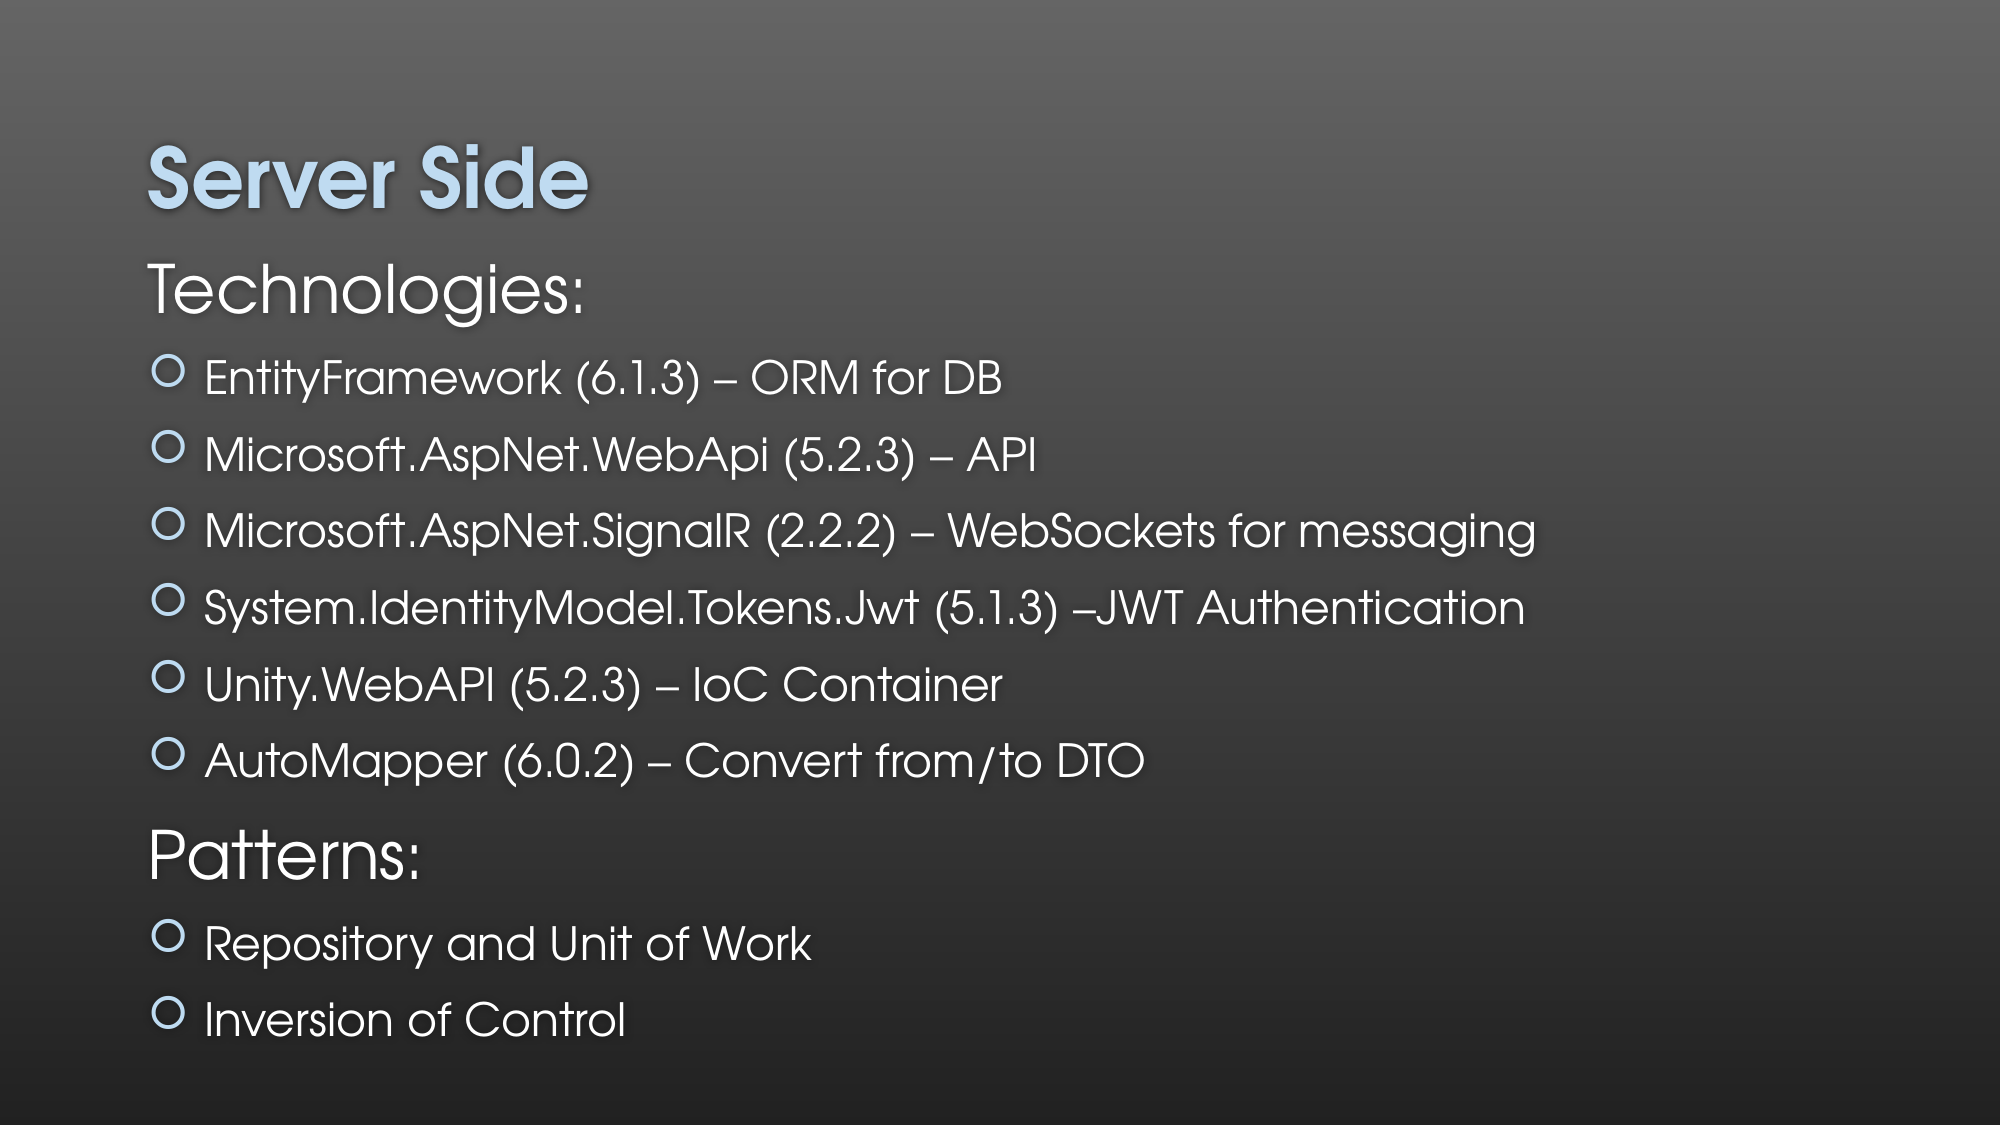

# Server Side
Technologies:
EntityFramework (6.1.3) – ORM for DB
Microsoft.AspNet.WebApi (5.2.3) – API
Microsoft.AspNet.SignalR (2.2.2) – WebSockets for messaging
System.IdentityModel.Tokens.Jwt (5.1.3) –JWT Authentication
Unity.WebAPI (5.2.3) – IoC Container
AutoMapper (6.0.2) – Convert from/to DTO
Patterns:
Repository and Unit of Work
Inversion of Control